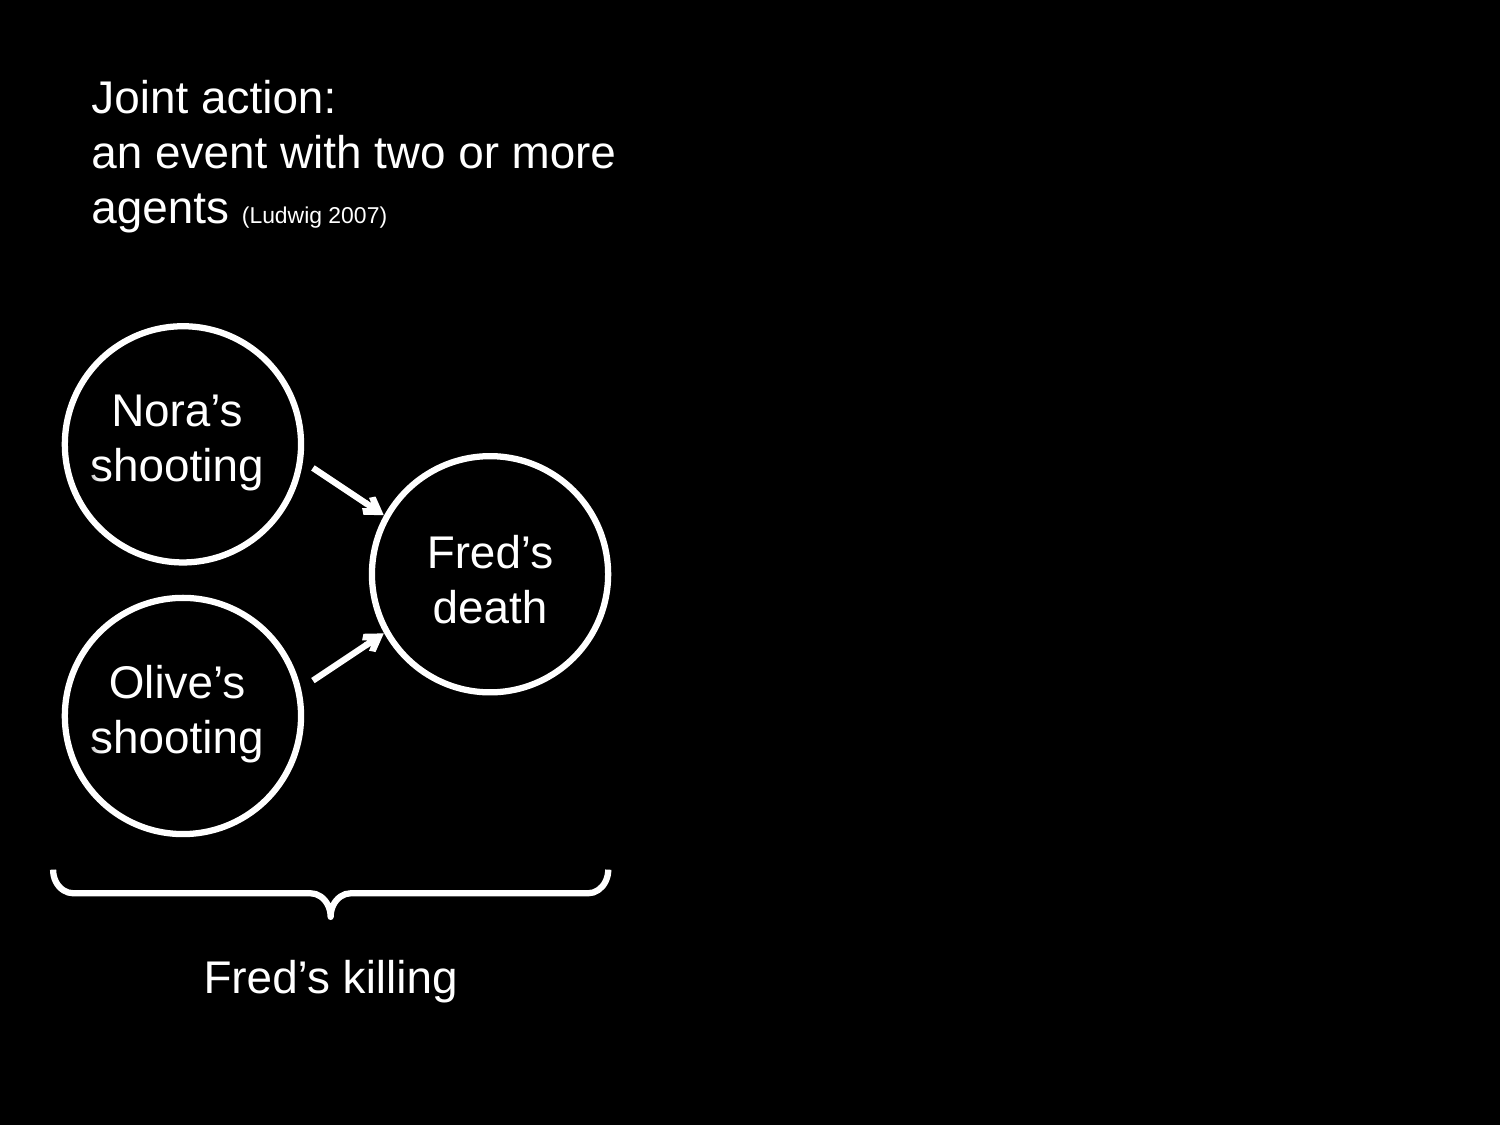

Joint action:
an event with two or more agents (Ludwig 2007)

Nora’s shooting

Fred’s death

Olive’s shooting
Fred’s killing